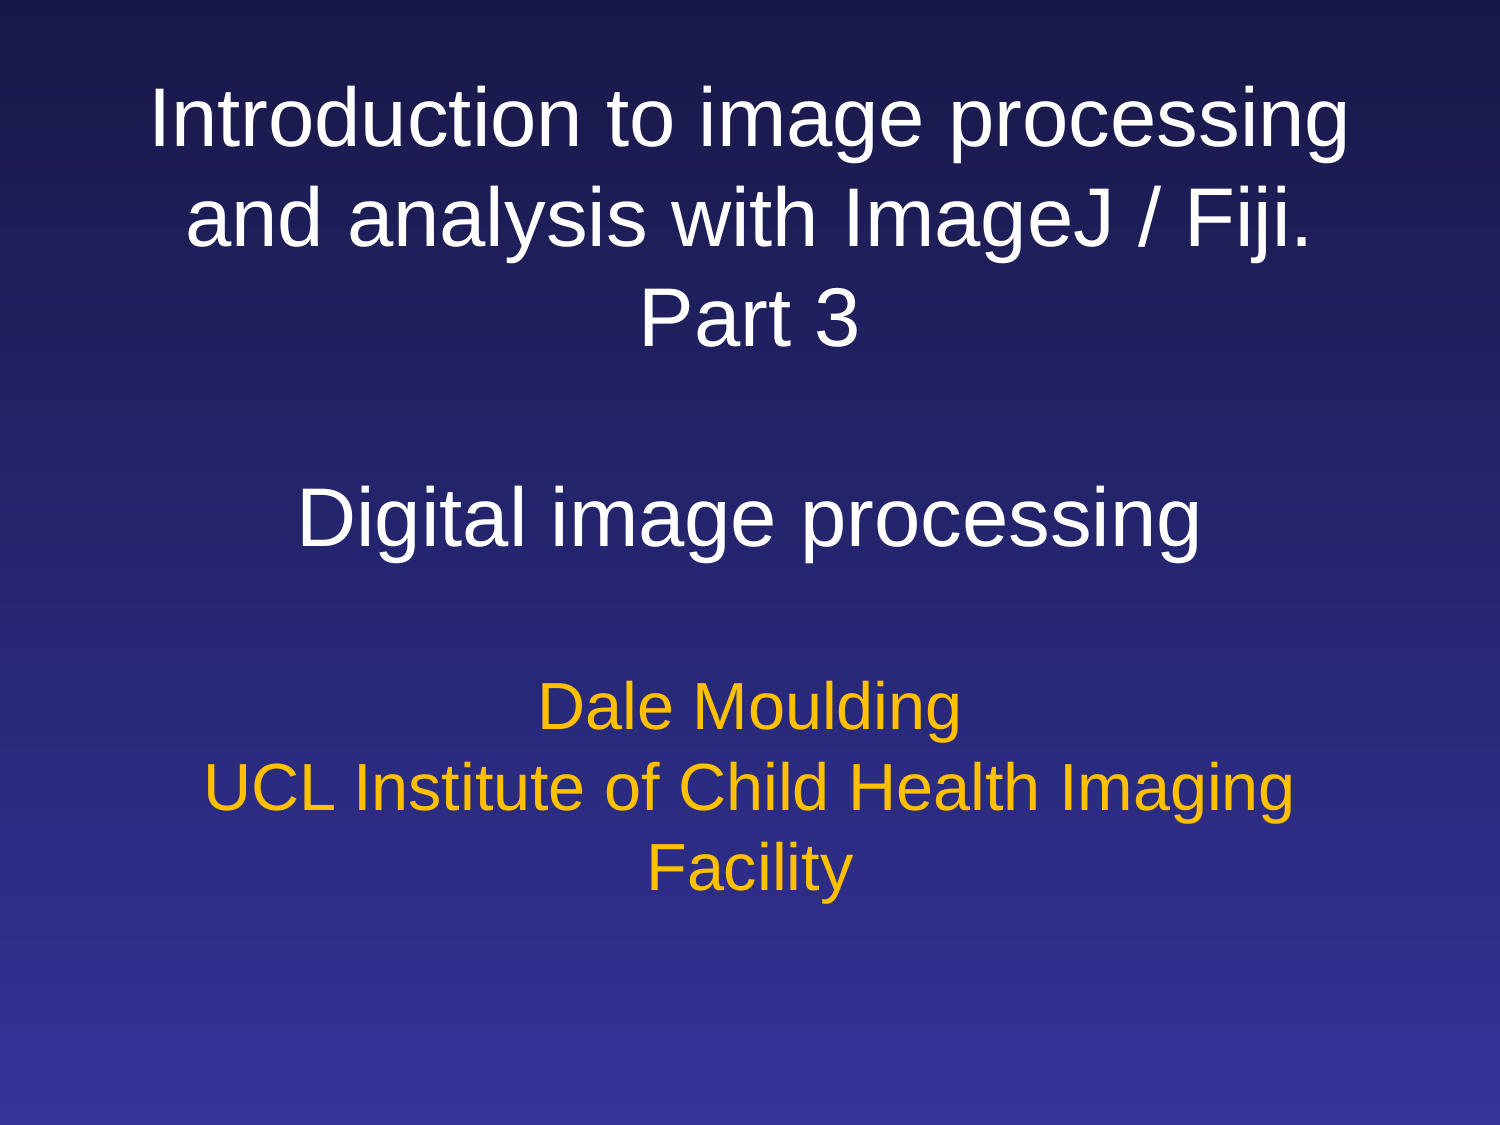

Introduction to image processing and analysis with ImageJ / Fiji. Part 3
Digital image processing

Dale Moulding
UCL Institute of Child Health Imaging Facility